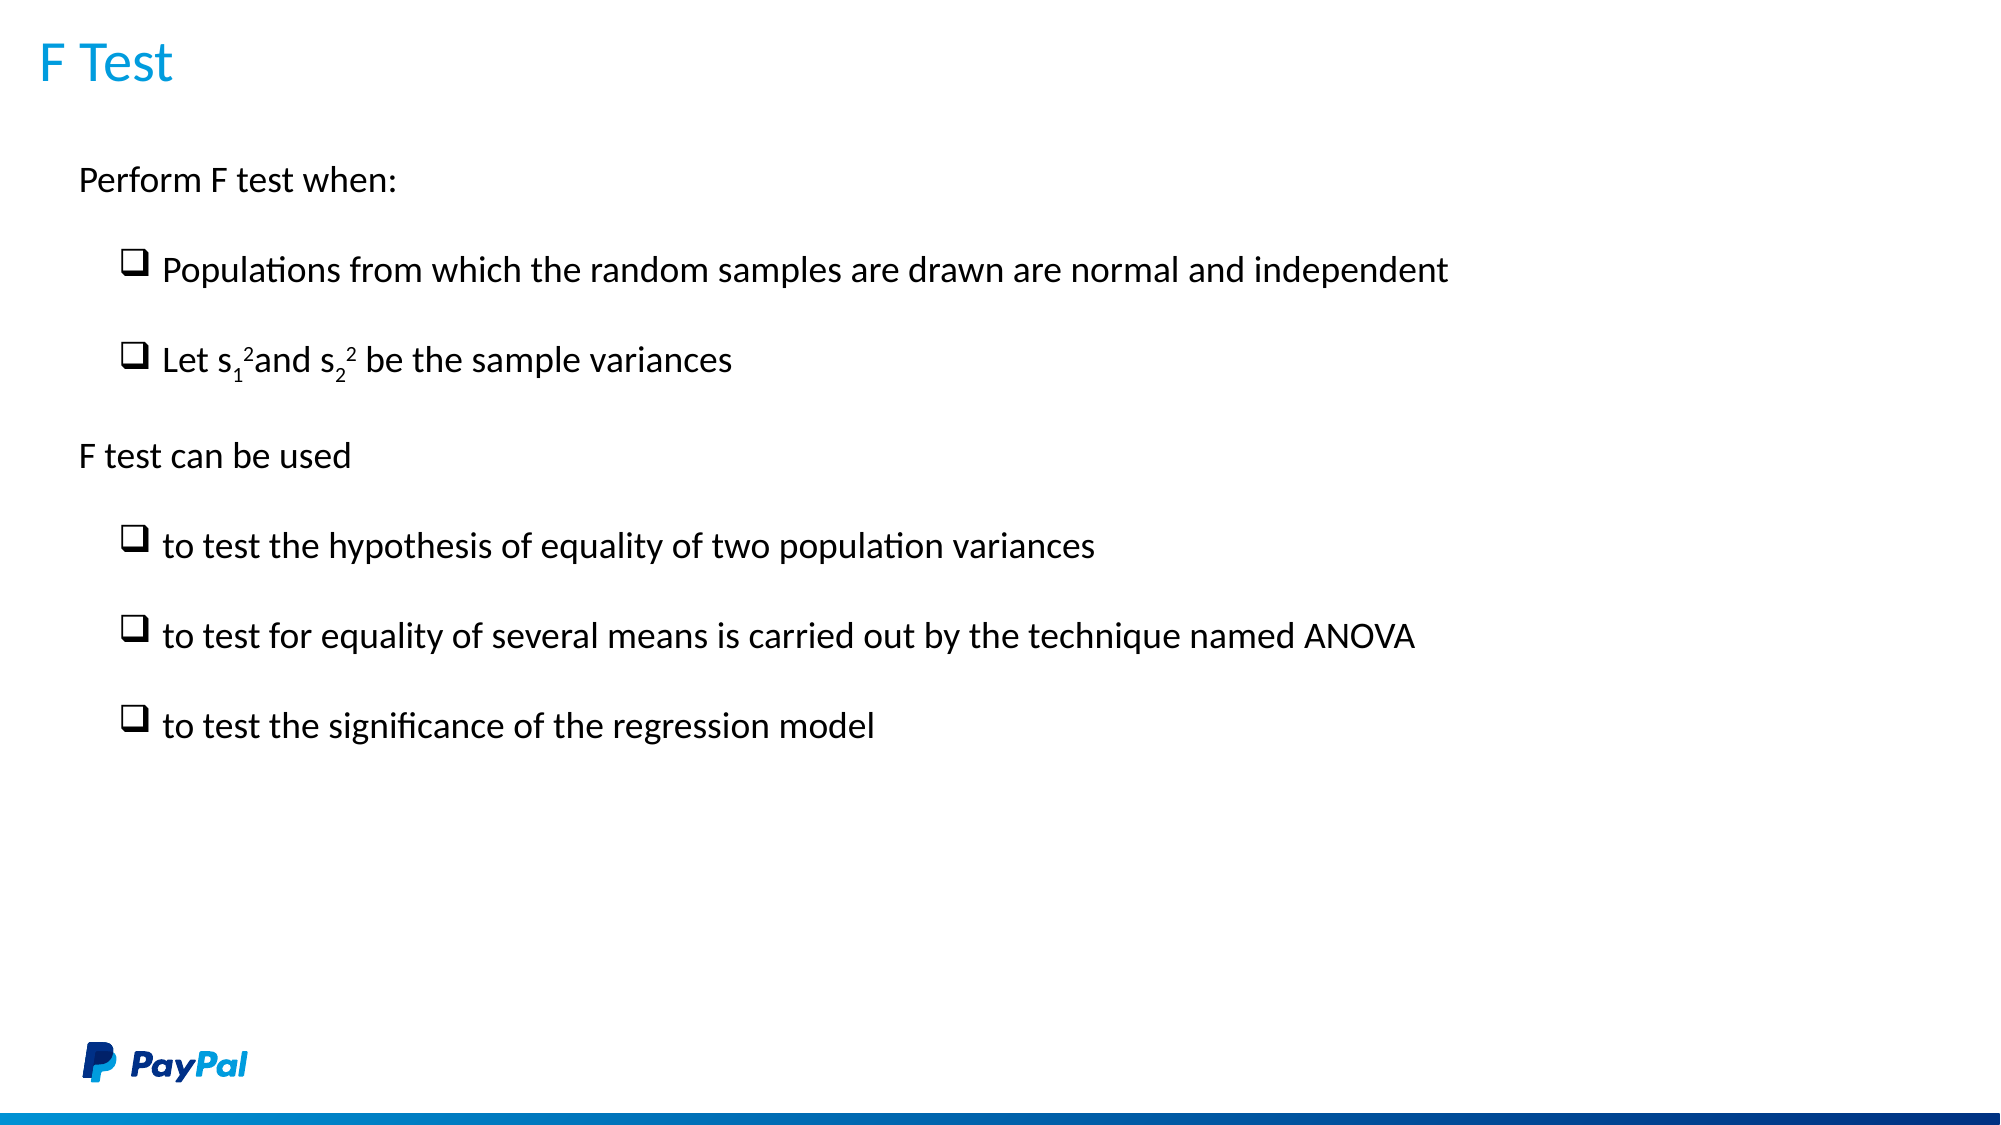

# F Test
Perform F test when:
 Populations from which the random samples are drawn are normal and independent

 Let s12and s22 be the sample variances
F test can be used

 to test the hypothesis of equality of two population variances

 to test for equality of several means is carried out by the technique named ANOVA
 to test the significance of the regression model